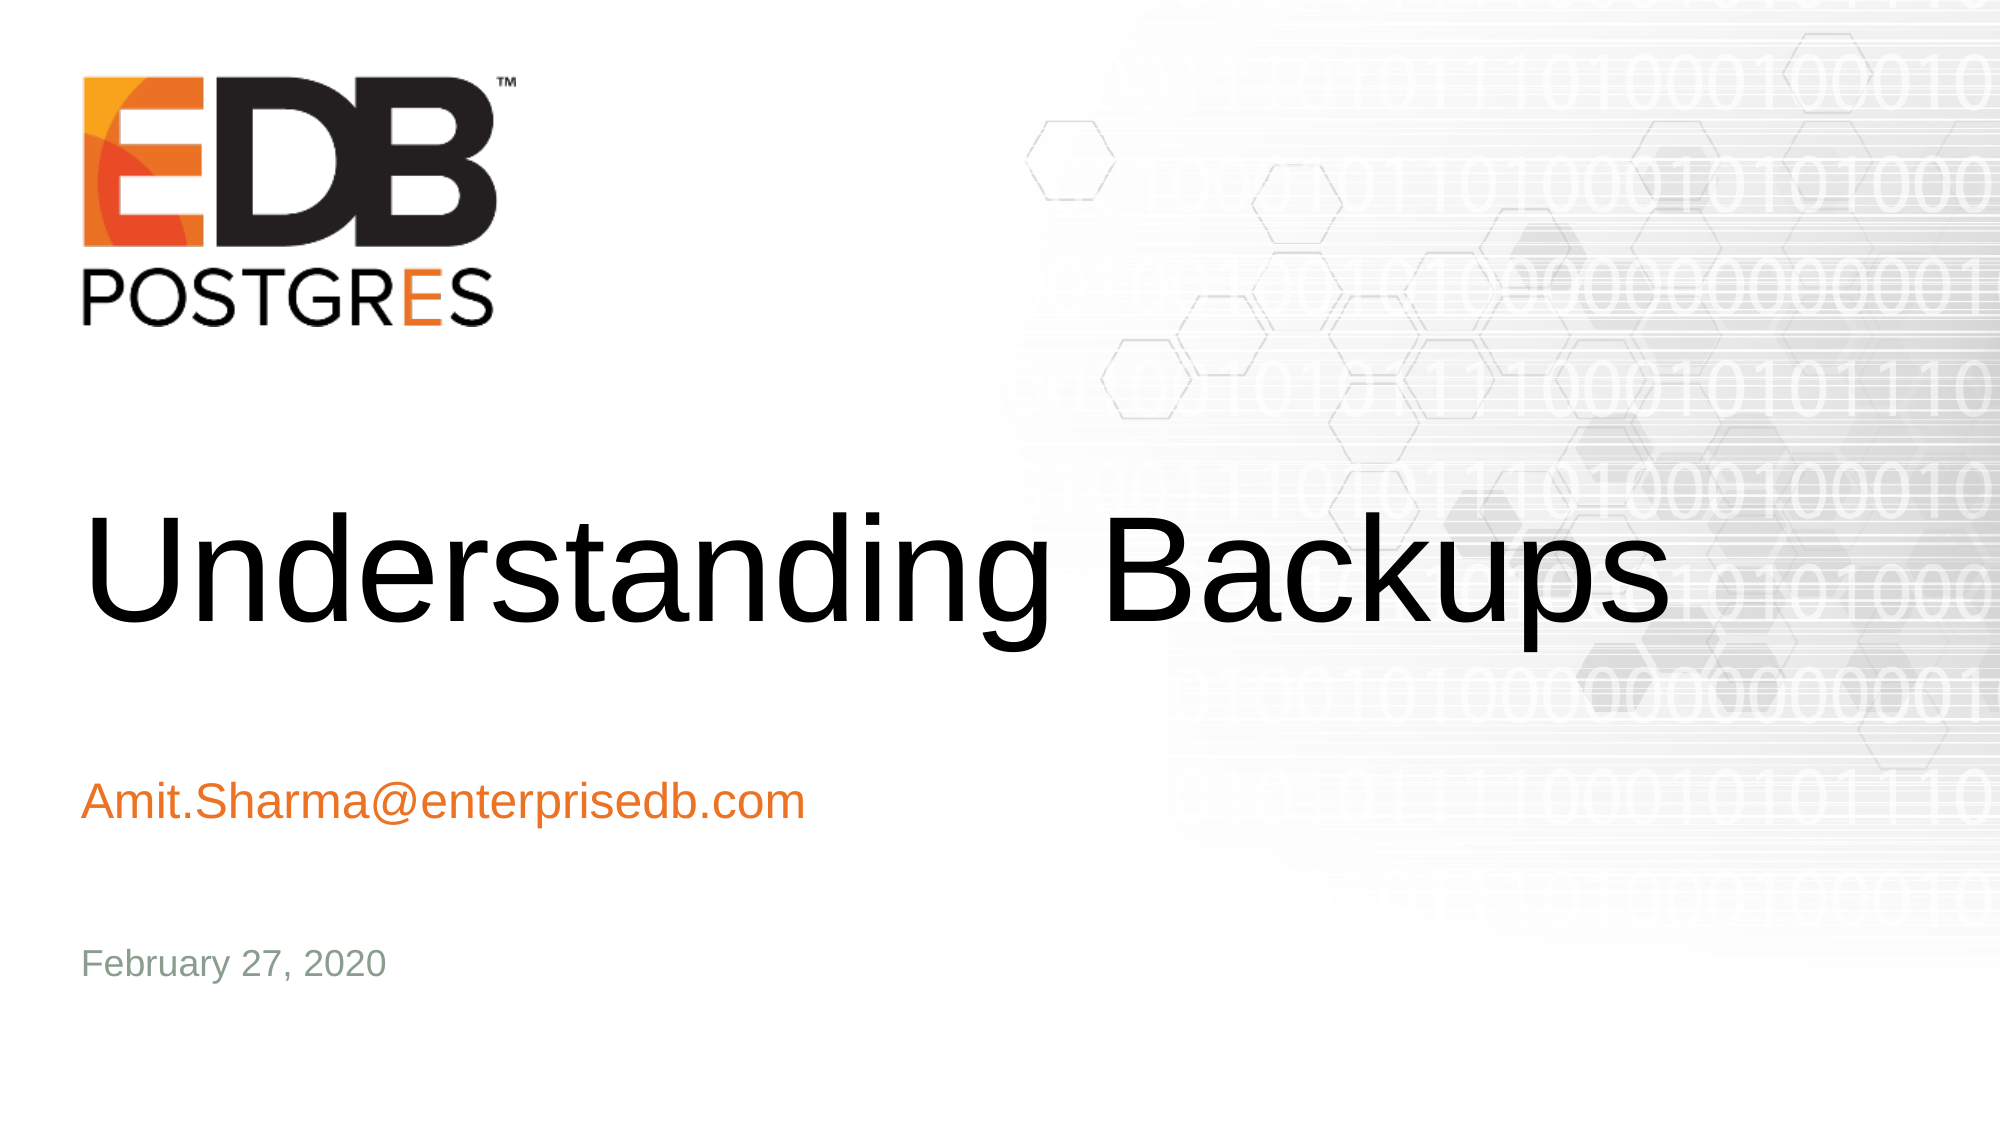

# Understanding Backups
Amit.Sharma@enterprisedb.com
February 27, 2020